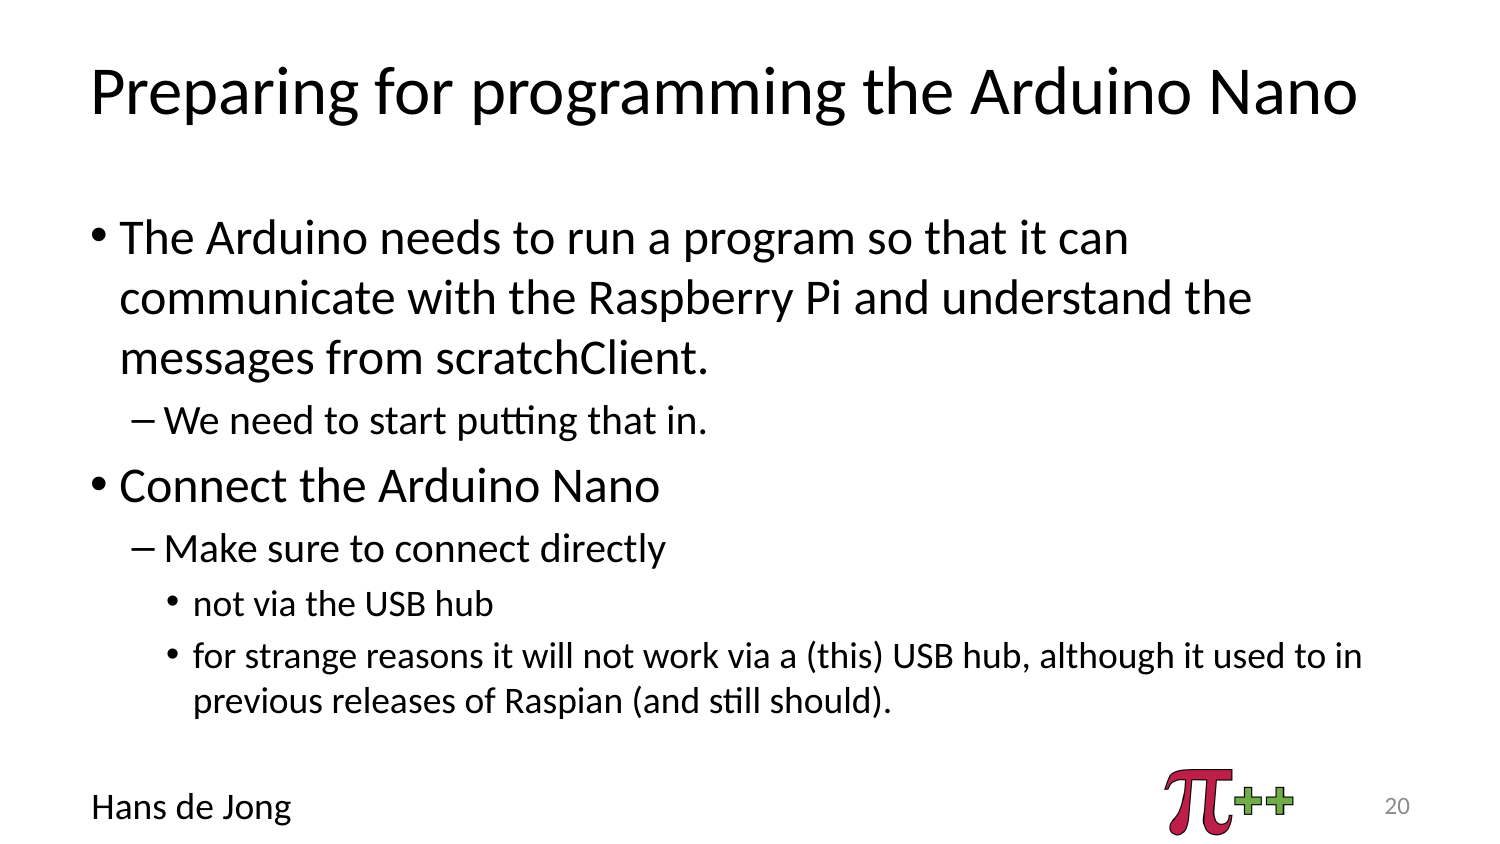

# Preparing for programming the Arduino Nano
The Arduino needs to run a program so that it can communicate with the Raspberry Pi and understand the messages from scratchClient.
We need to start putting that in.
Connect the Arduino Nano
Make sure to connect directly
not via the USB hub
for strange reasons it will not work via a (this) USB hub, although it used to in previous releases of Raspian (and still should).
20